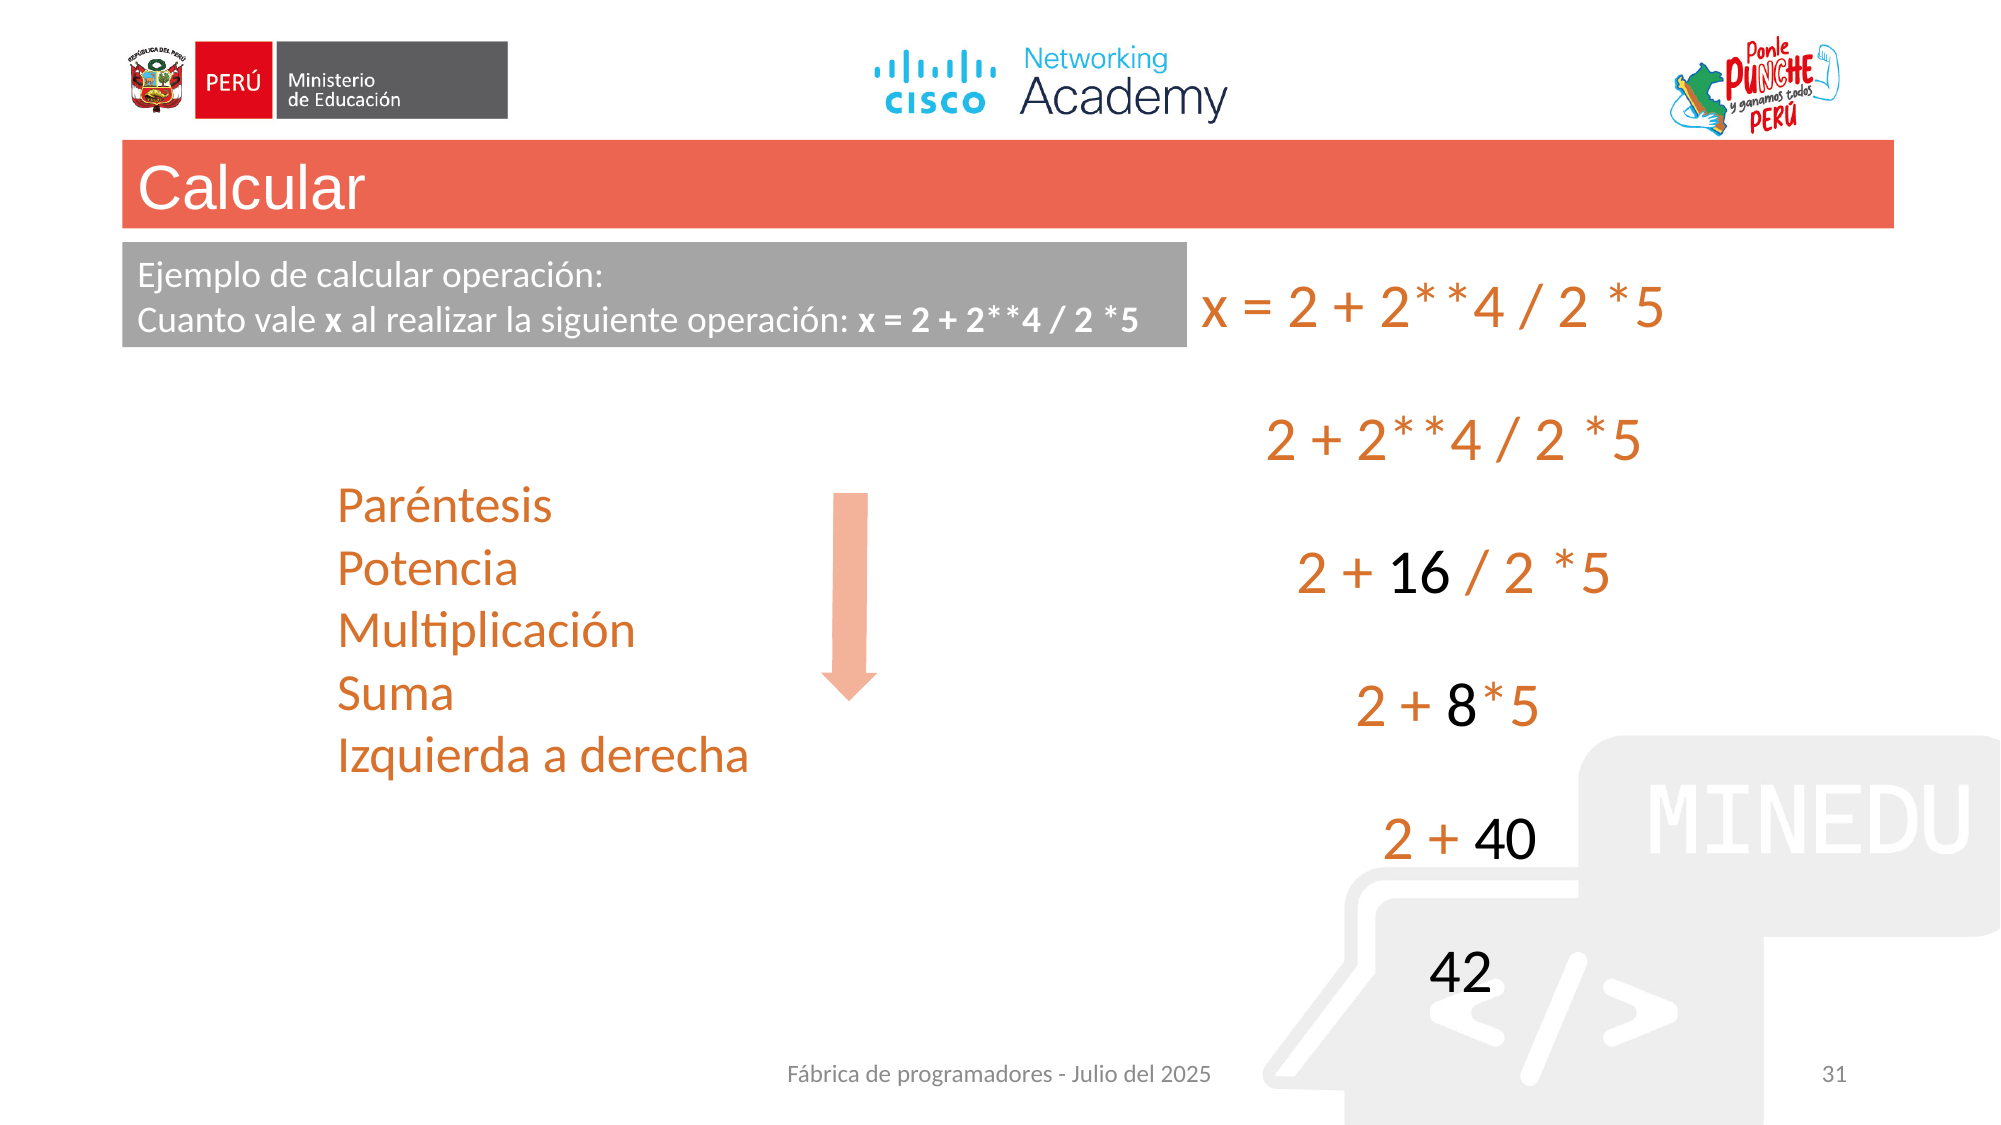

Calcular
Ejemplo de calcular operación:
Cuanto vale x al realizar la siguiente operación: x = 2 + 2**4 / 2 *5
x = 2 + 2**4 / 2 *5
2 + 2**4 / 2 *5
Paréntesis
Potencia
Multiplicación
Suma
Izquierda a derecha
2 + 16 / 2 *5

2 + 8*5
2 + 40
42
Fábrica de programadores - Julio del 2025
31